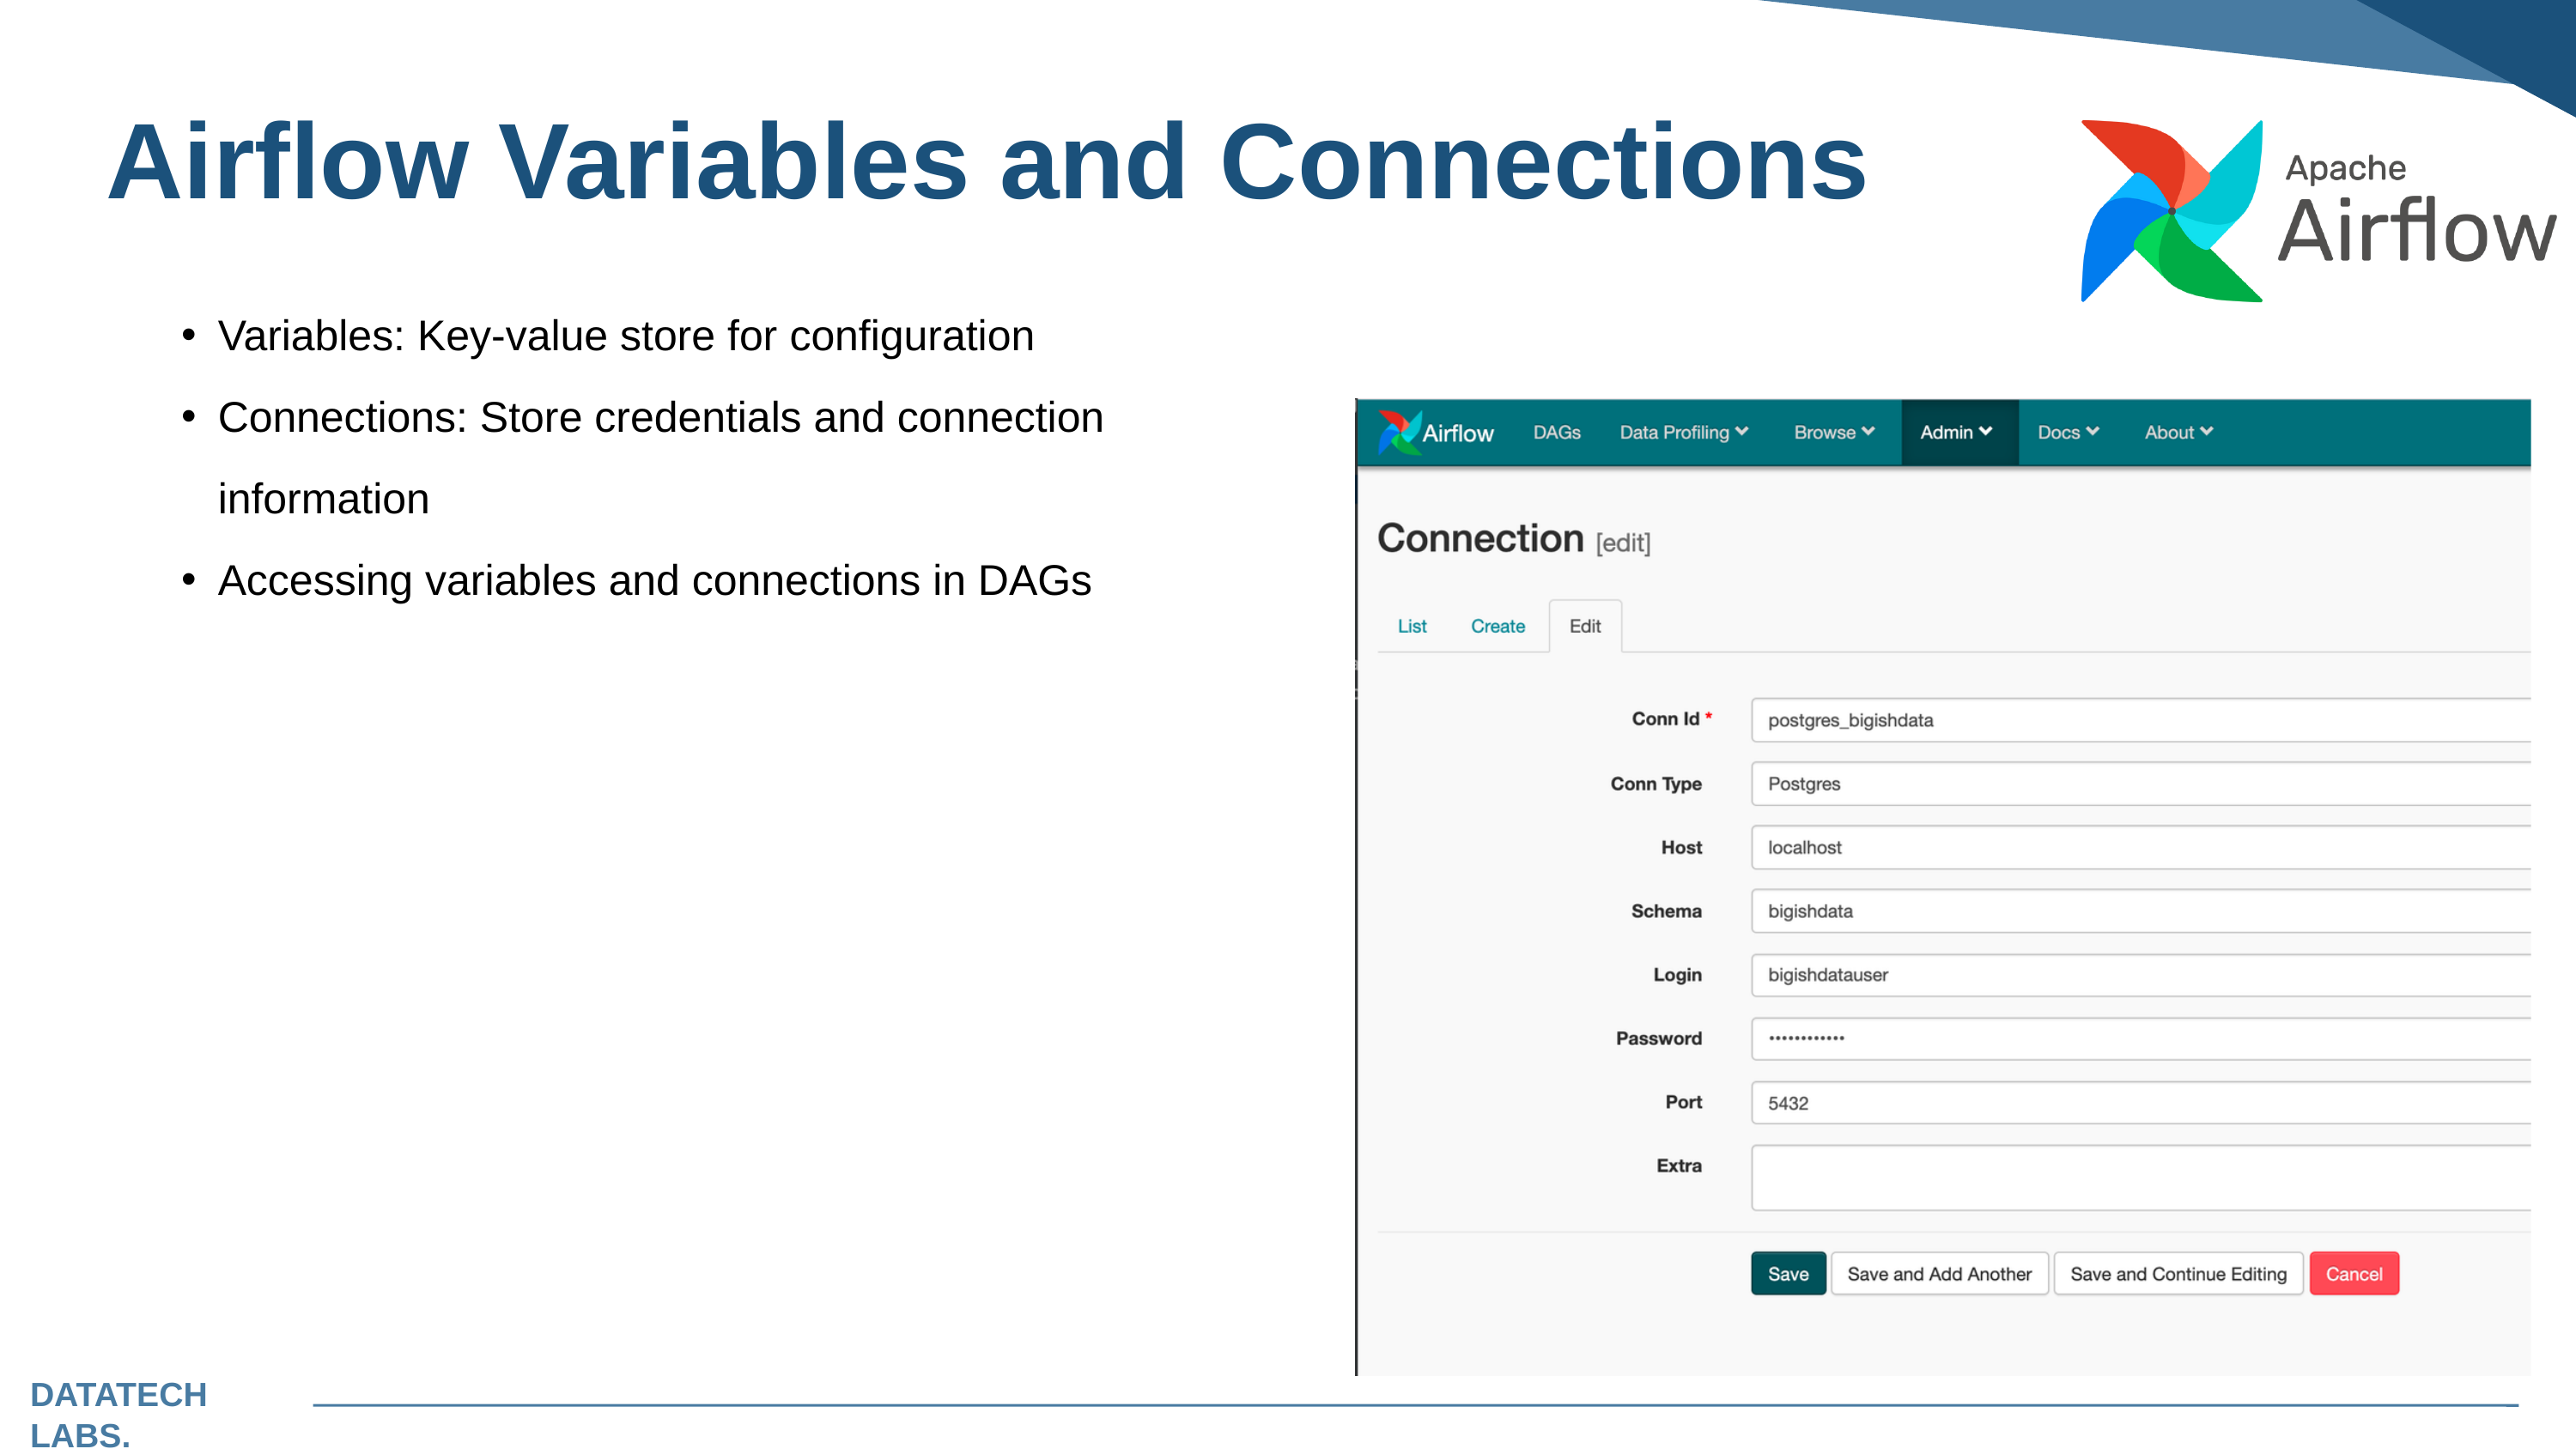

Airflow Variables and Connections

Variables: Key-value store for configuration
Connections: Store credentials and connection information
Accessing variables and connections in DAGs

DATATECH LABS.